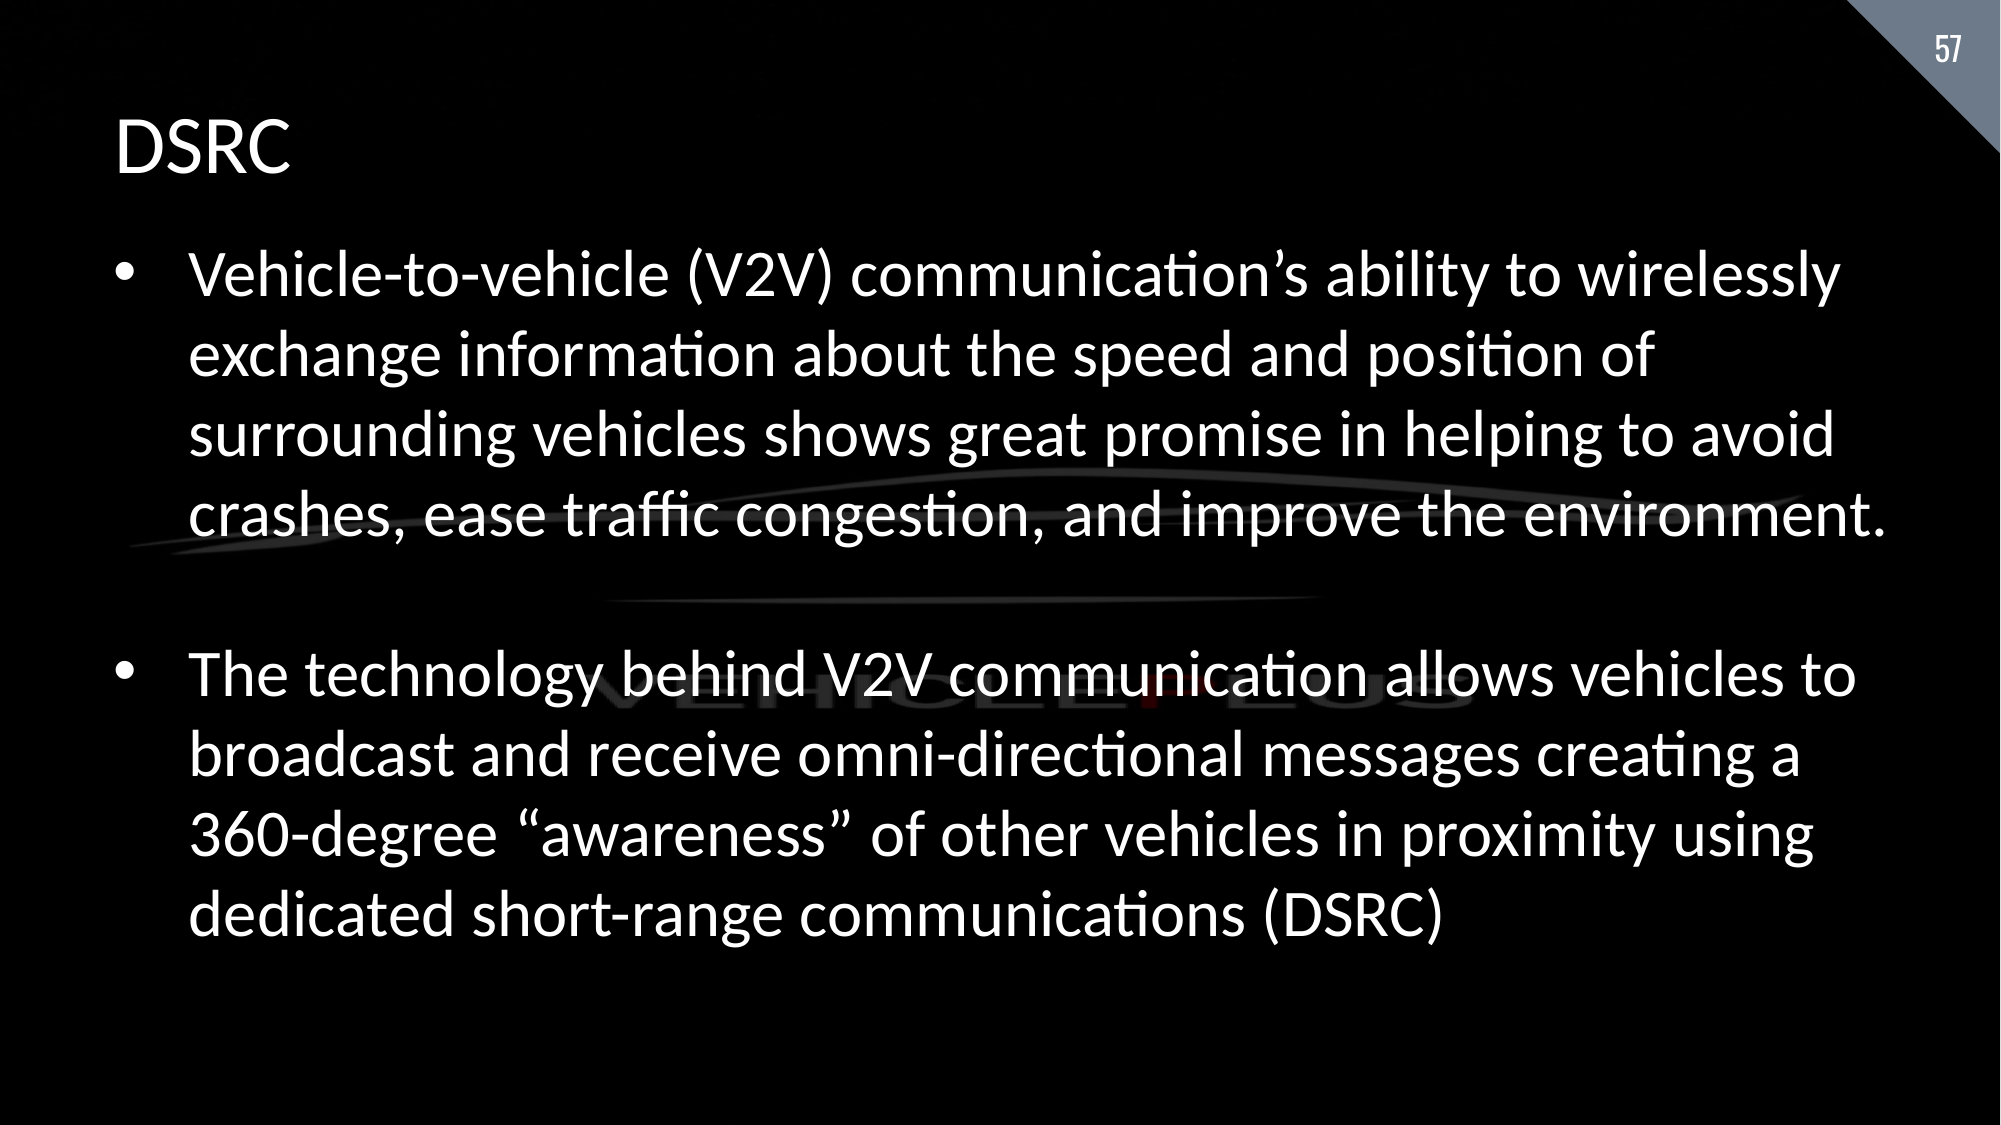

DSRC
Vehicle-to-vehicle (V2V) communication’s ability to wirelessly exchange information about the speed and position of surrounding vehicles shows great promise in helping to avoid crashes, ease traffic congestion, and improve the environment.

The technology behind V2V communication allows vehicles to broadcast and receive omni-directional messages creating a 360-degree “awareness” of other vehicles in proximity using dedicated short-range communications (DSRC)